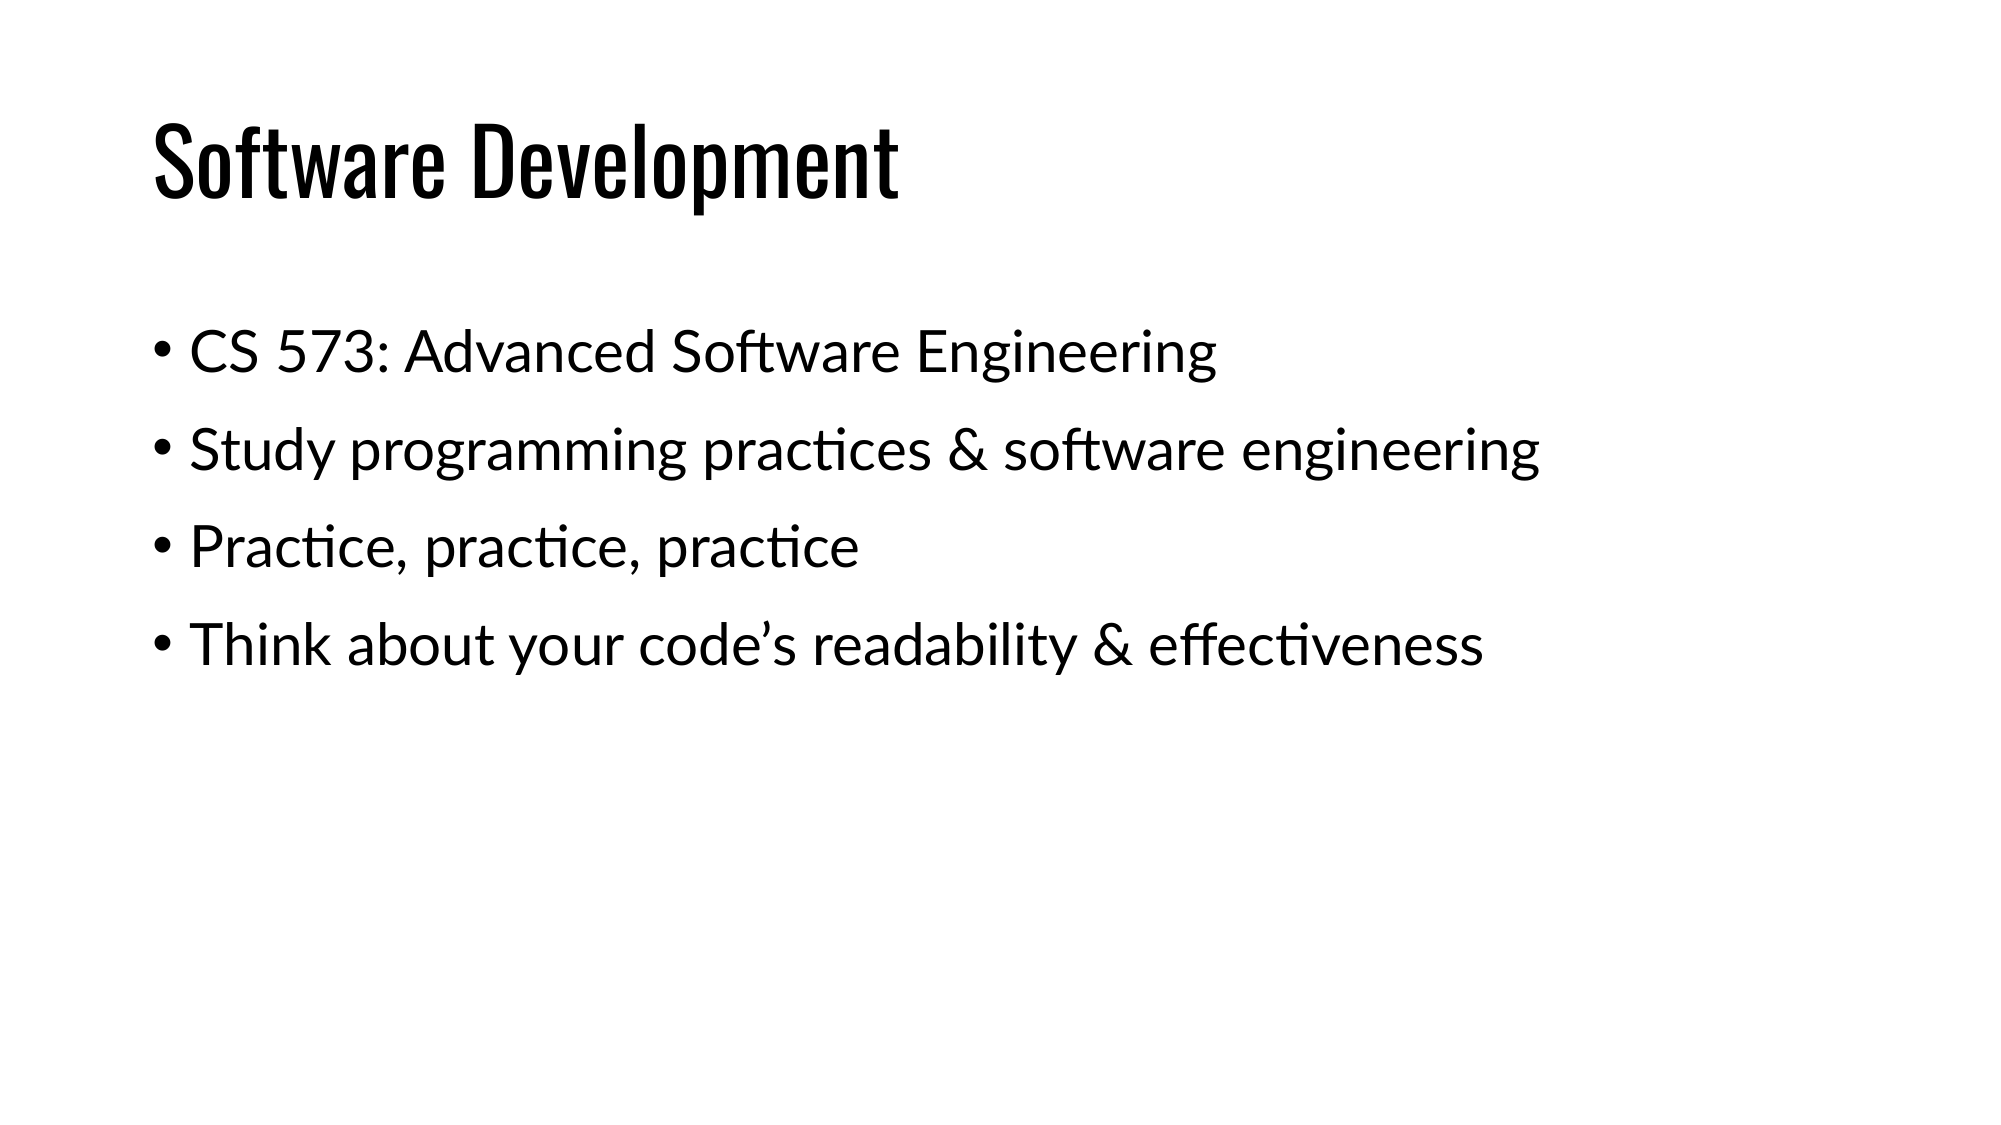

# Software Development
CS 573: Advanced Software Engineering
Study programming practices & software engineering
Practice, practice, practice
Think about your code’s readability & effectiveness